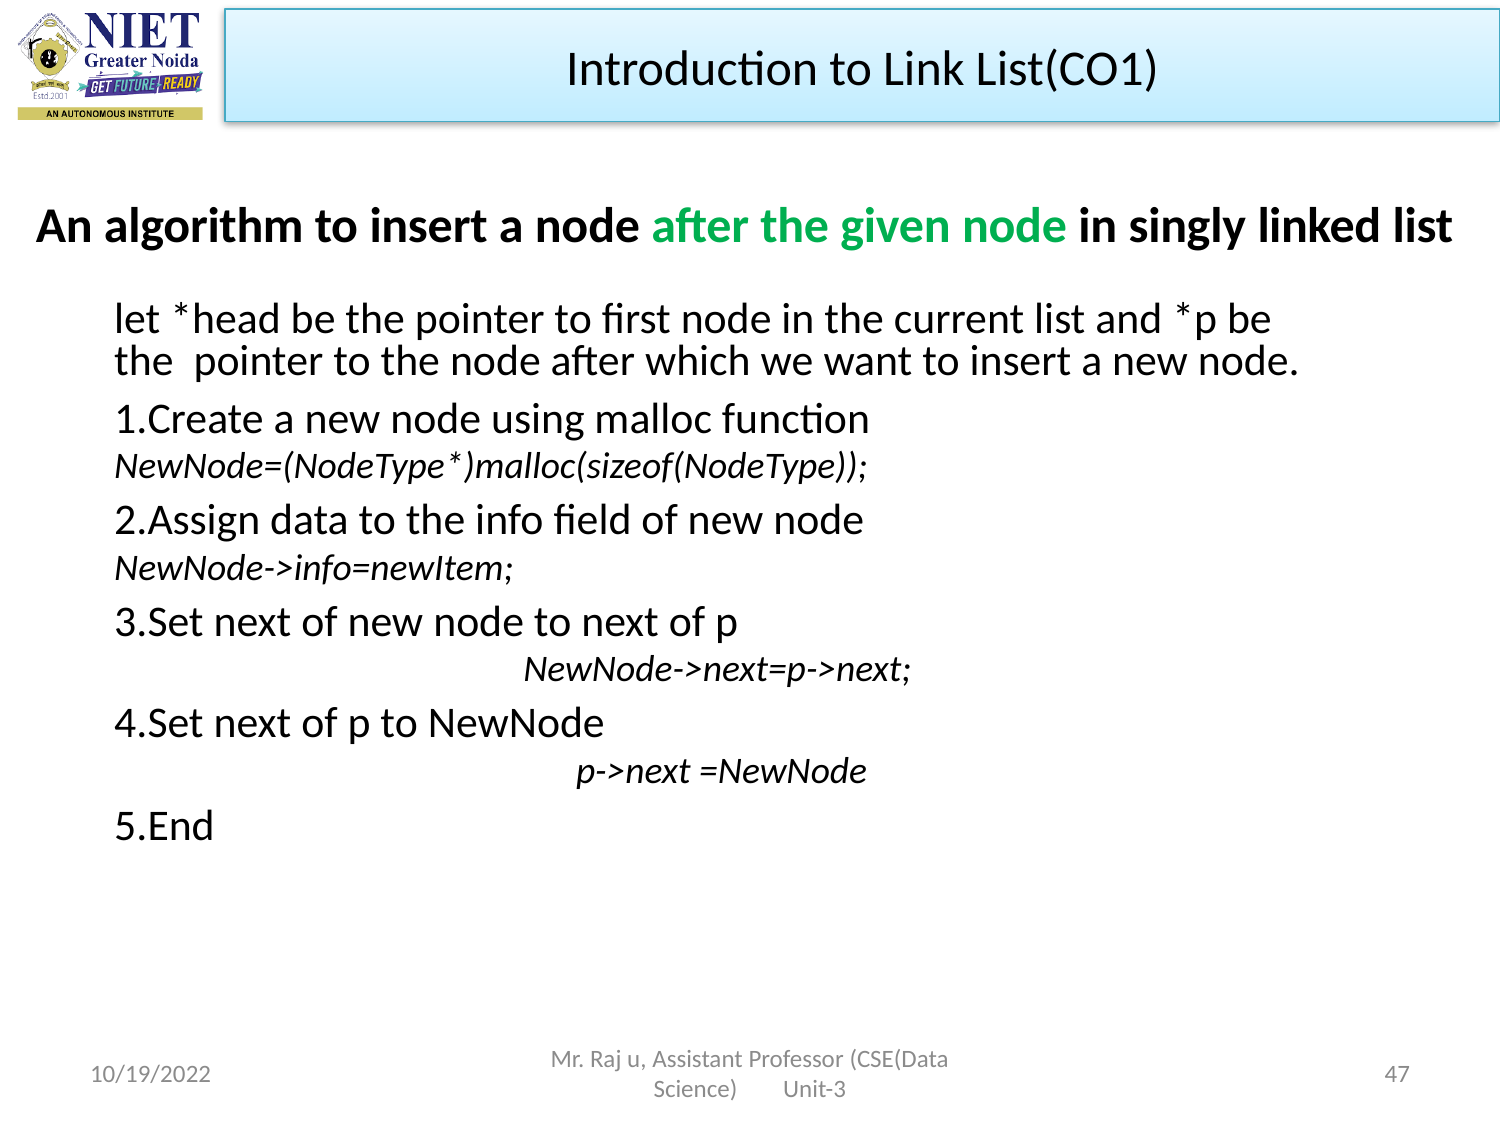

Introduction to Link List(CO1)
# An algorithm to insert a node after the given node in singly linked list
let *head be the pointer to first node in the current list and *p be the  pointer to the node after which we want to insert a new node.
Create a new node using malloc function
NewNode=(NodeType*)malloc(sizeof(NodeType));
Assign data to the info field of new node
NewNode->info=newItem;
Set next of new node to next of p
NewNode->next=p->next;
Set next of p to NewNode
p->next =NewNode
End
10/19/2022
Mr. Raj u, Assistant Professor (CSE(Data Science)        Unit-3
47